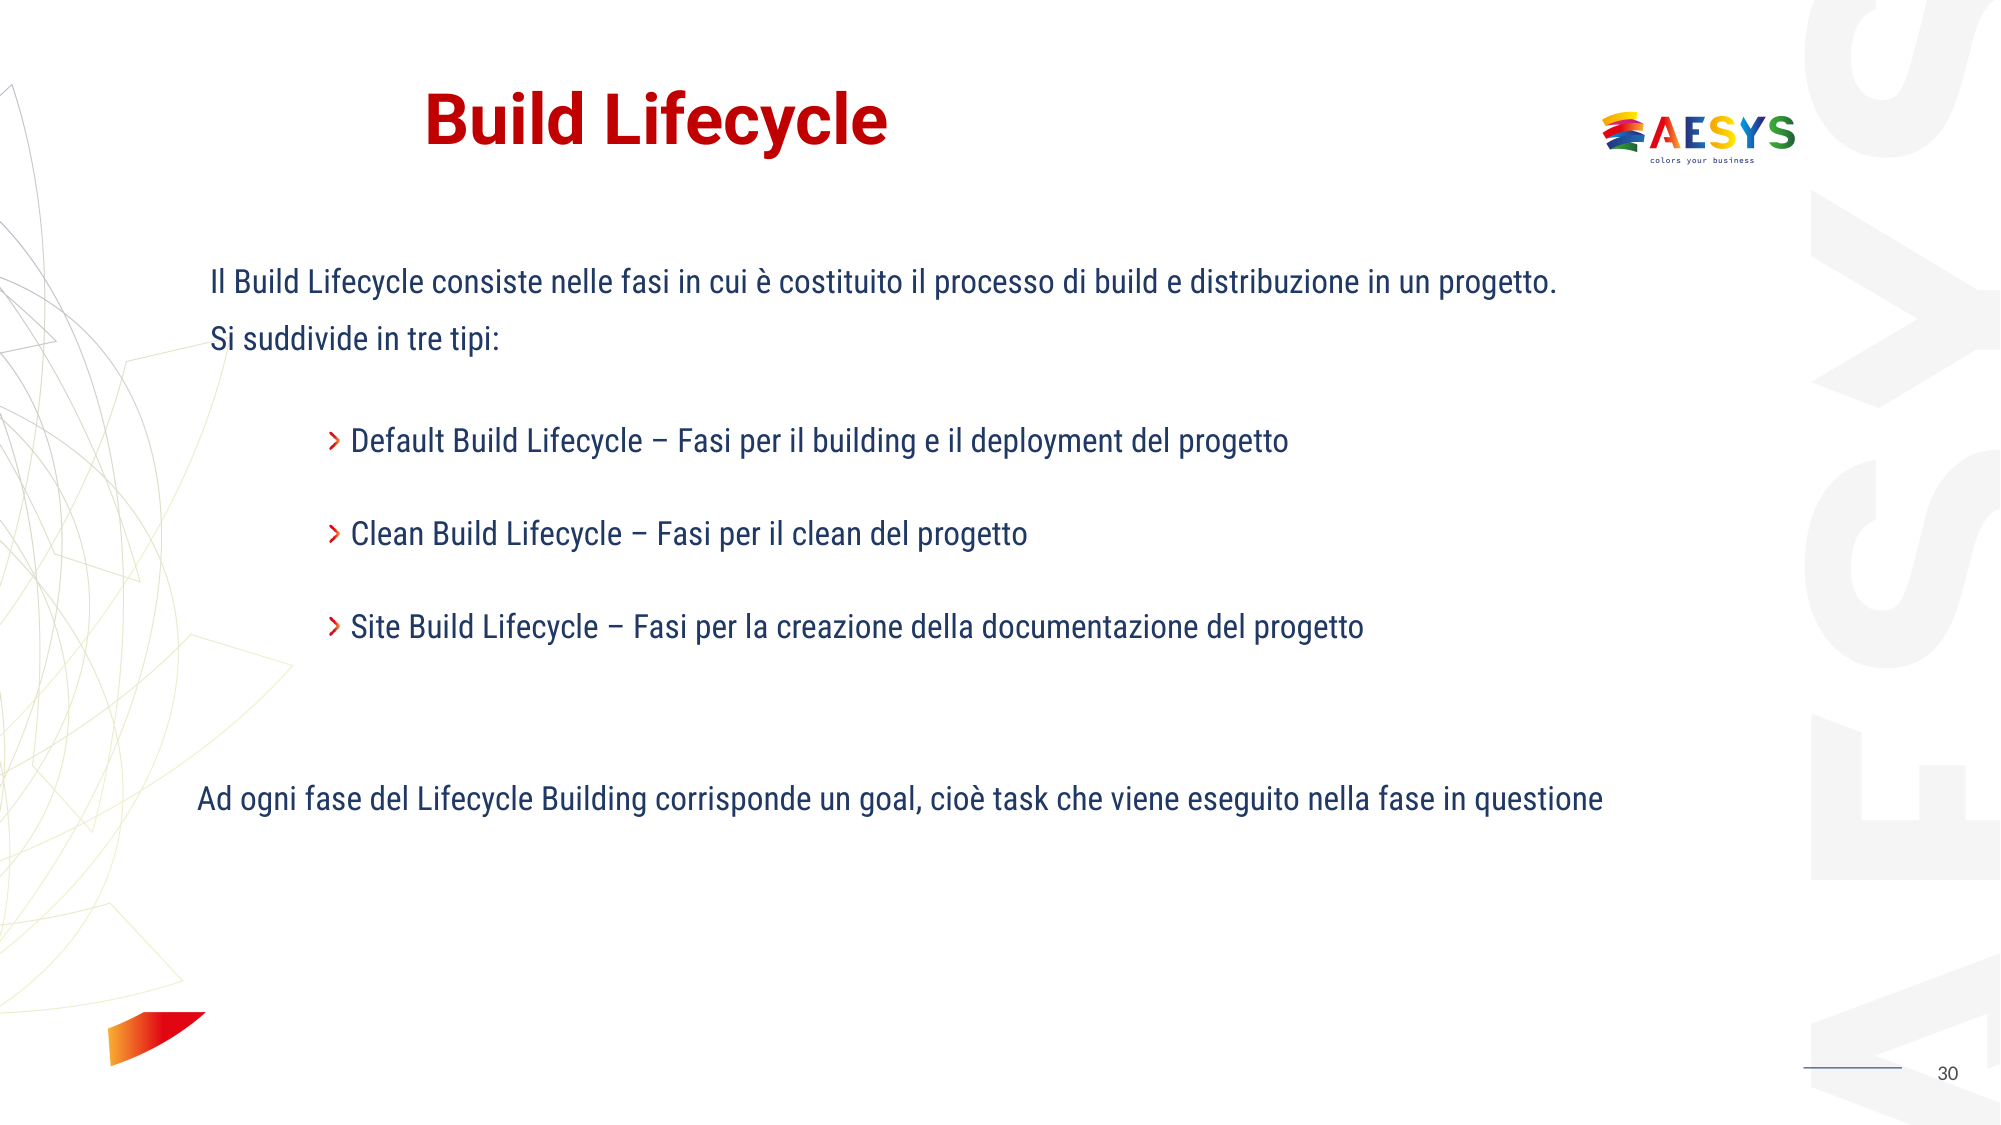

# Build Lifecycle
Il Build Lifecycle consiste nelle fasi in cui è costituito il processo di build e distribuzione in un progetto.
Si suddivide in tre tipi:

Default Build Lifecycle – Fasi per il building e il deployment del progetto

Clean Build Lifecycle – Fasi per il clean del progetto

Site Build Lifecycle – Fasi per la creazione della documentazione del progetto

Ad ogni fase del Lifecycle Building corrisponde un goal, cioè task che viene eseguito nella fase in questione
30